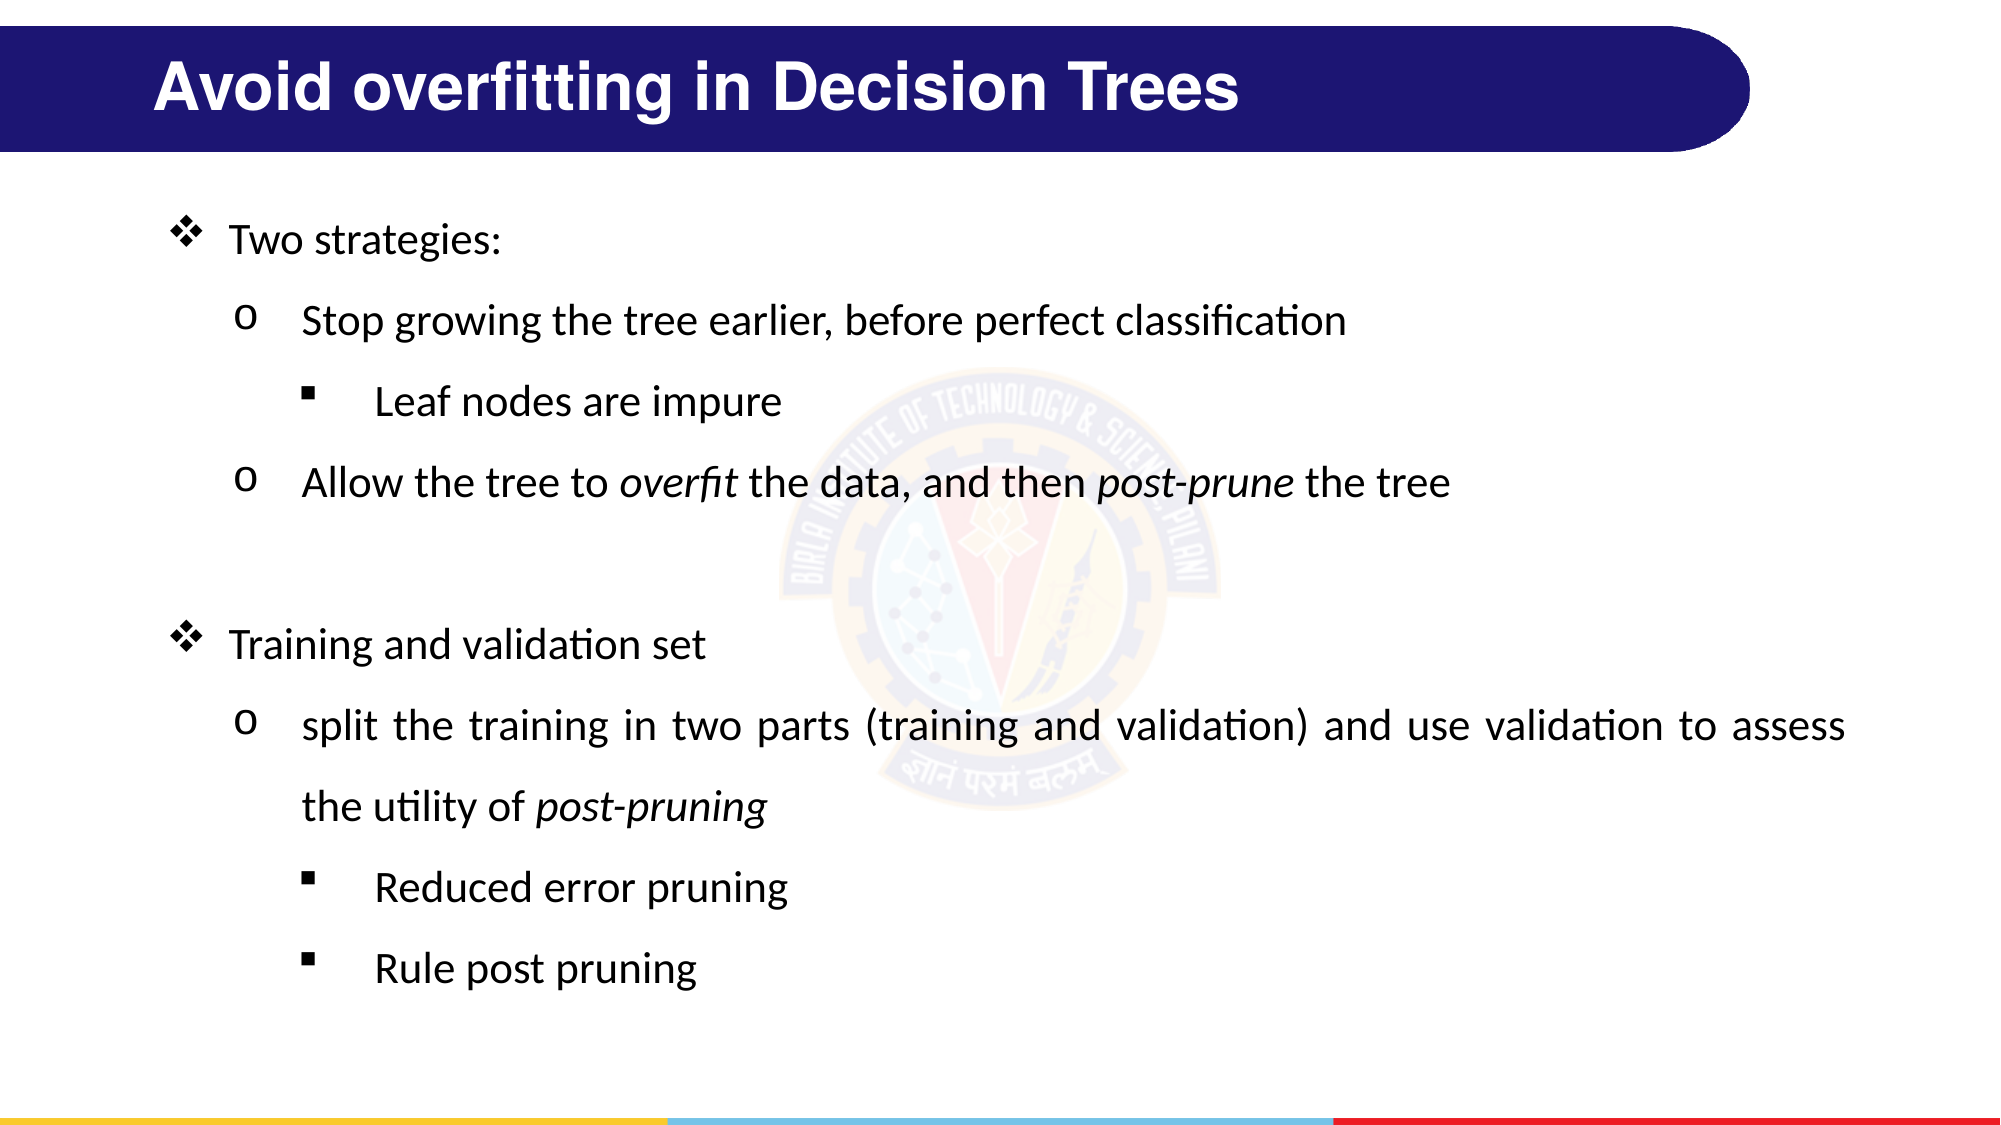

# Avoid overfitting in Decision Trees
Two strategies:
Stop growing the tree earlier, before perfect classification
Leaf nodes are impure
Allow the tree to overfit the data, and then post-prune the tree

Training and validation set
split the training in two parts (training and validation) and use validation to assess the utility of post-pruning
Reduced error pruning
Rule post pruning